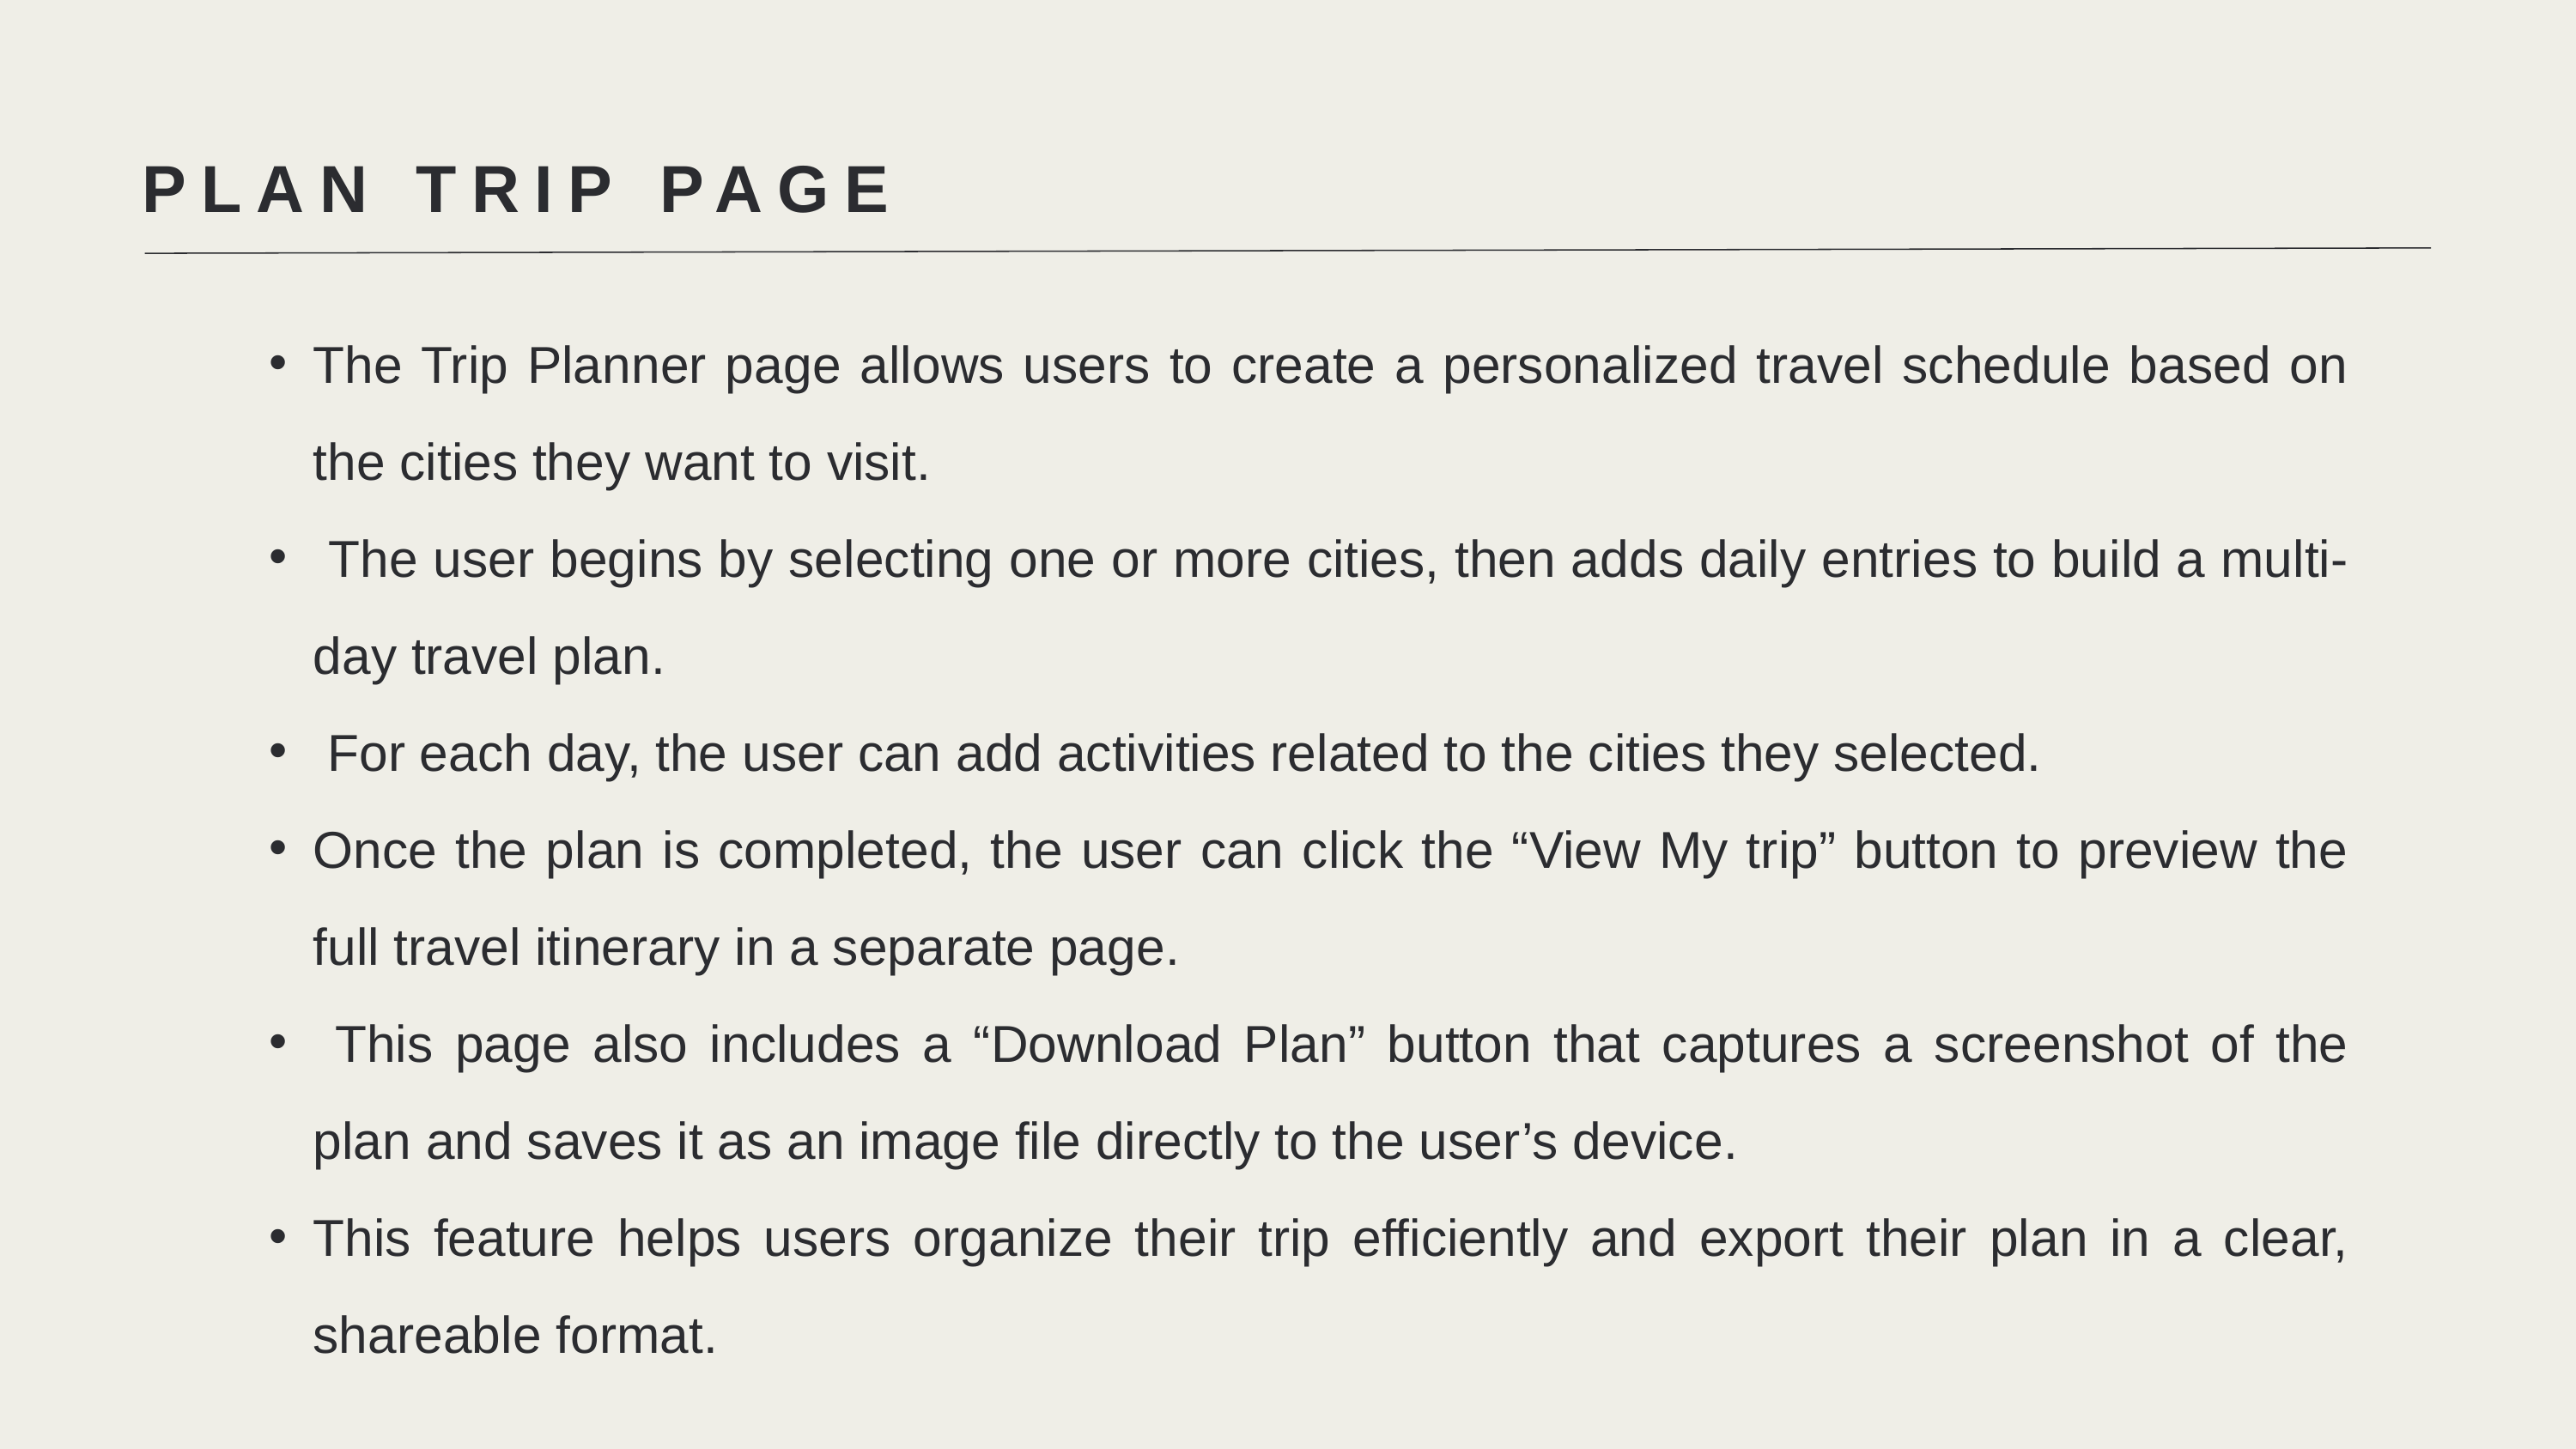

PLAN TRIP PAGE

The Trip Planner page allows users to create a personalized travel schedule based on the cities they want to visit.
 The user begins by selecting one or more cities, then adds daily entries to build a multi-day travel plan.
 For each day, the user can add activities related to the cities they selected.
Once the plan is completed, the user can click the “View My trip” button to preview the full travel itinerary in a separate page.
 This page also includes a “Download Plan” button that captures a screenshot of the plan and saves it as an image file directly to the user’s device.
This feature helps users organize their trip efficiently and export their plan in a clear, shareable format.